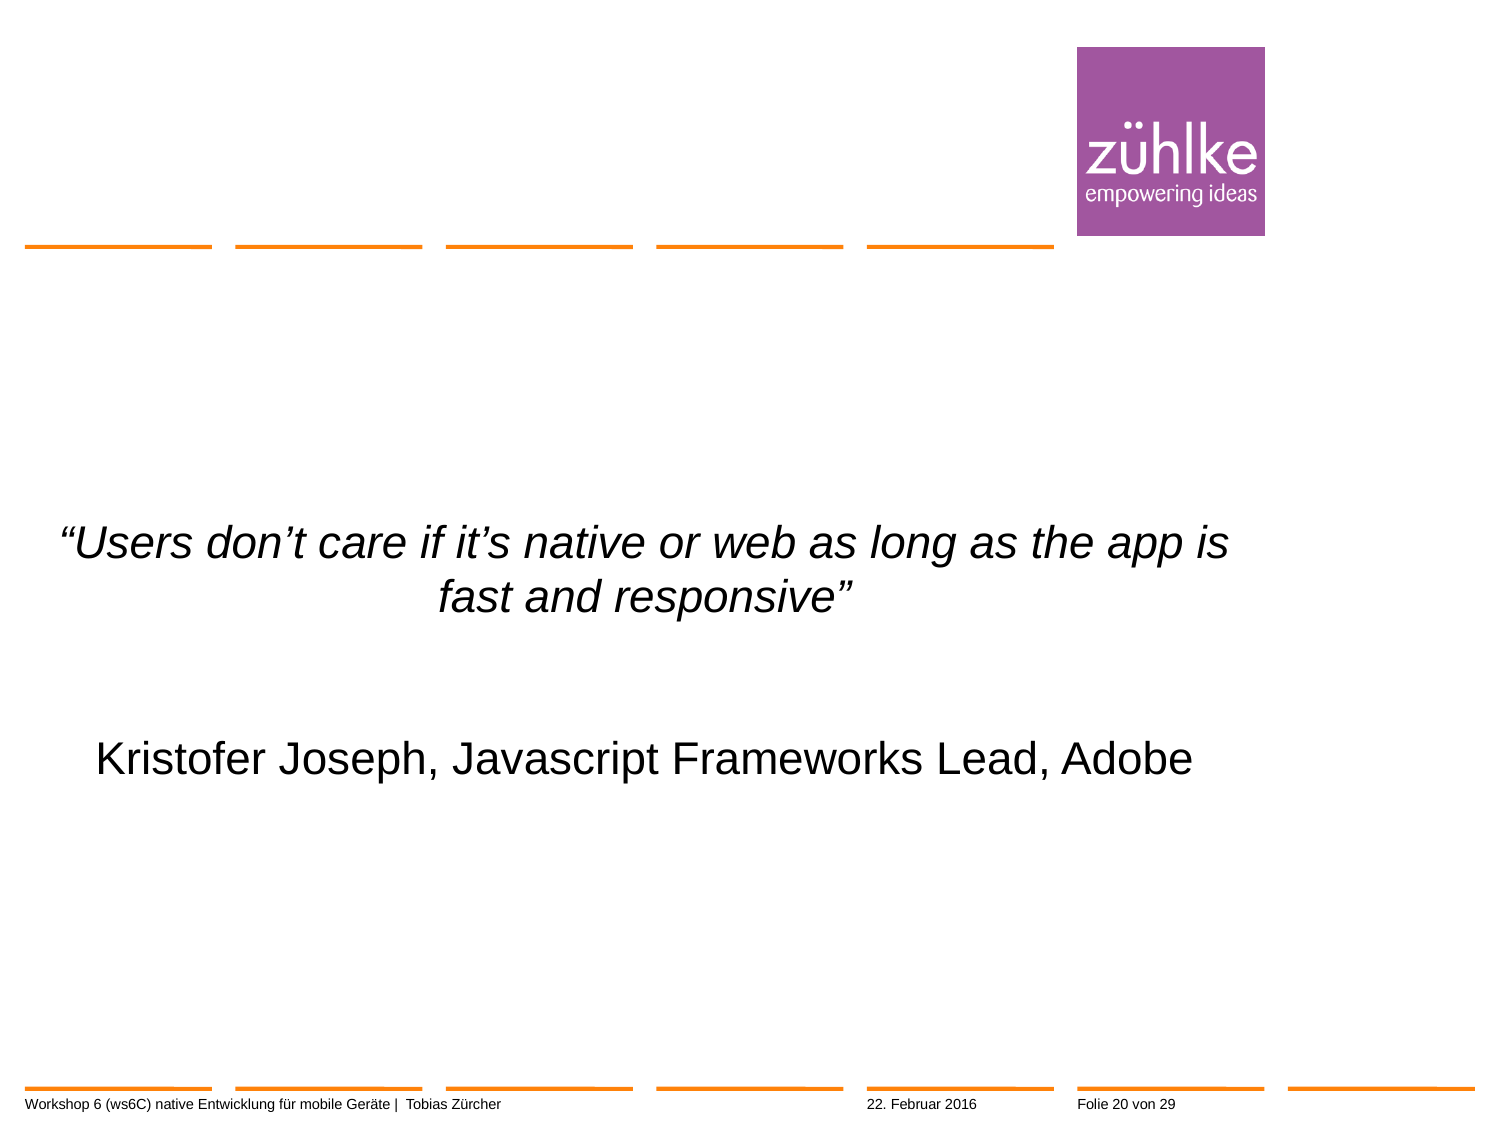

#

“Users don’t care if it’s native or web as long as the app is fast and responsive”

Kristofer Joseph, Javascript Frameworks Lead, Adobe
Workshop 6 (ws6C) native Entwicklung für mobile Geräte |  Tobias Zürcher
22. Februar 2016
Folie 20 von 29